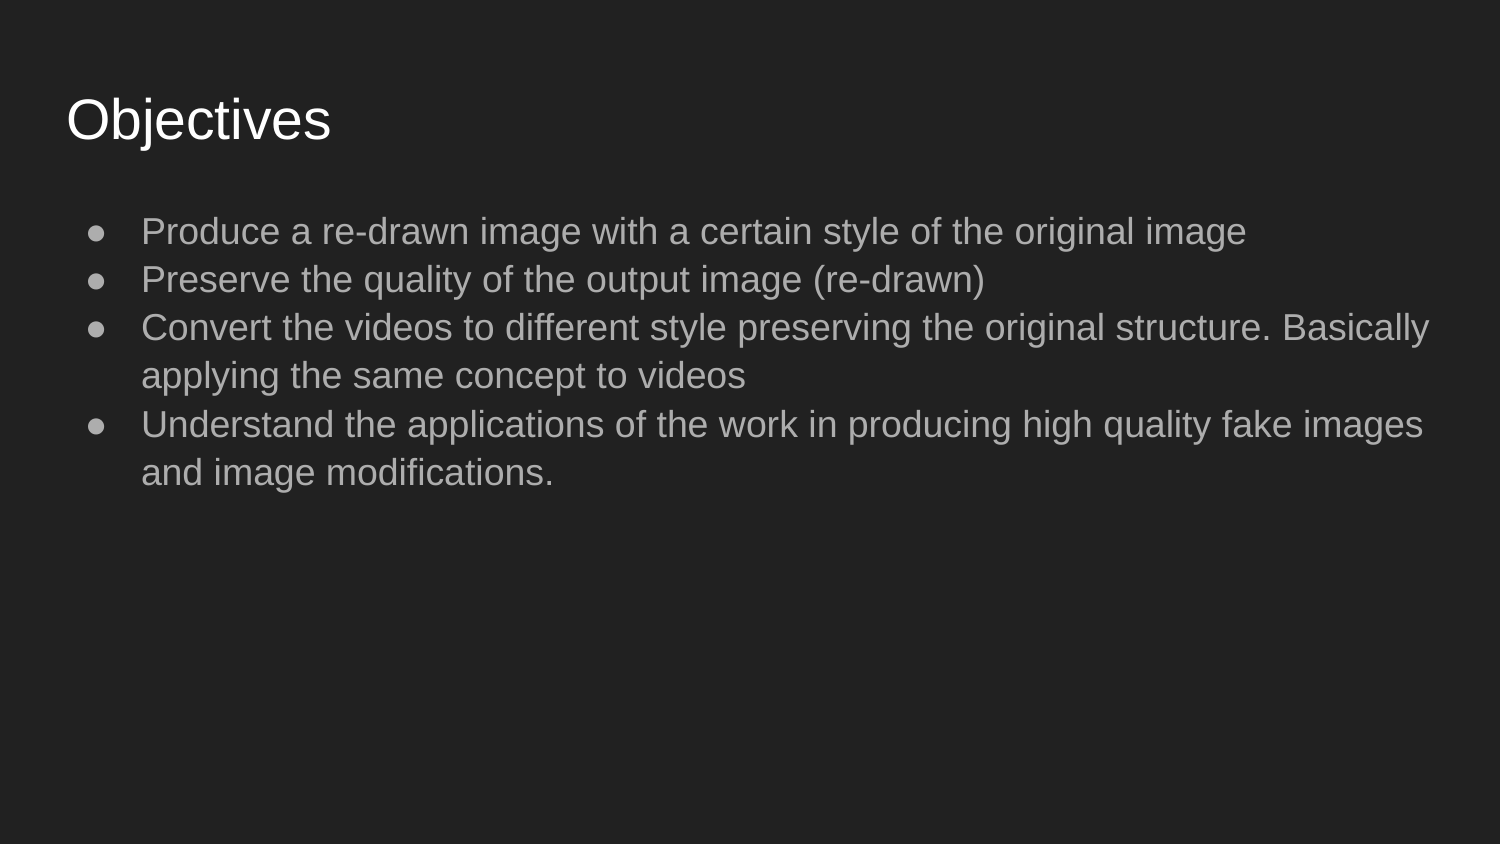

# Objectives
Produce a re-drawn image with a certain style of the original image
Preserve the quality of the output image (re-drawn)
Convert the videos to different style preserving the original structure. Basically applying the same concept to videos
Understand the applications of the work in producing high quality fake images and image modifications.